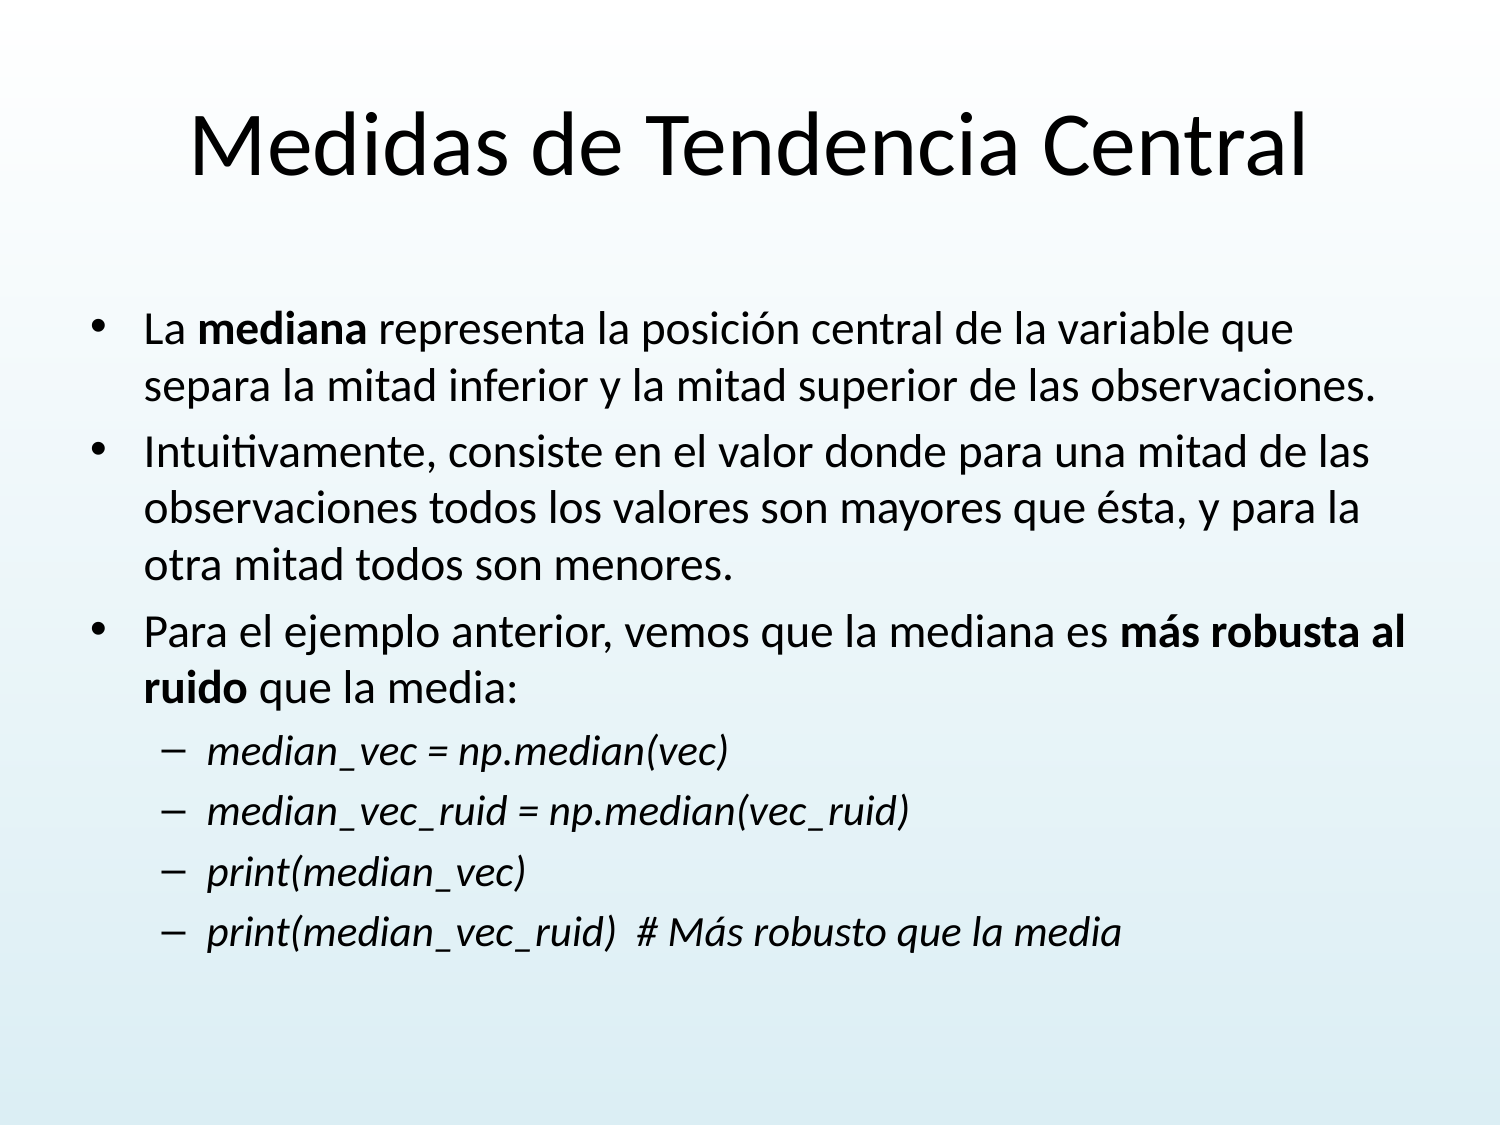

# Medidas de Tendencia Central
La mediana representa la posición central de la variable que separa la mitad inferior y la mitad superior de las observaciones.
Intuitivamente, consiste en el valor donde para una mitad de las observaciones todos los valores son mayores que ésta, y para la otra mitad todos son menores.
Para el ejemplo anterior, vemos que la mediana es más robusta al ruido que la media:
median_vec = np.median(vec)
median_vec_ruid = np.median(vec_ruid)
print(median_vec)
print(median_vec_ruid)  # Más robusto que la media